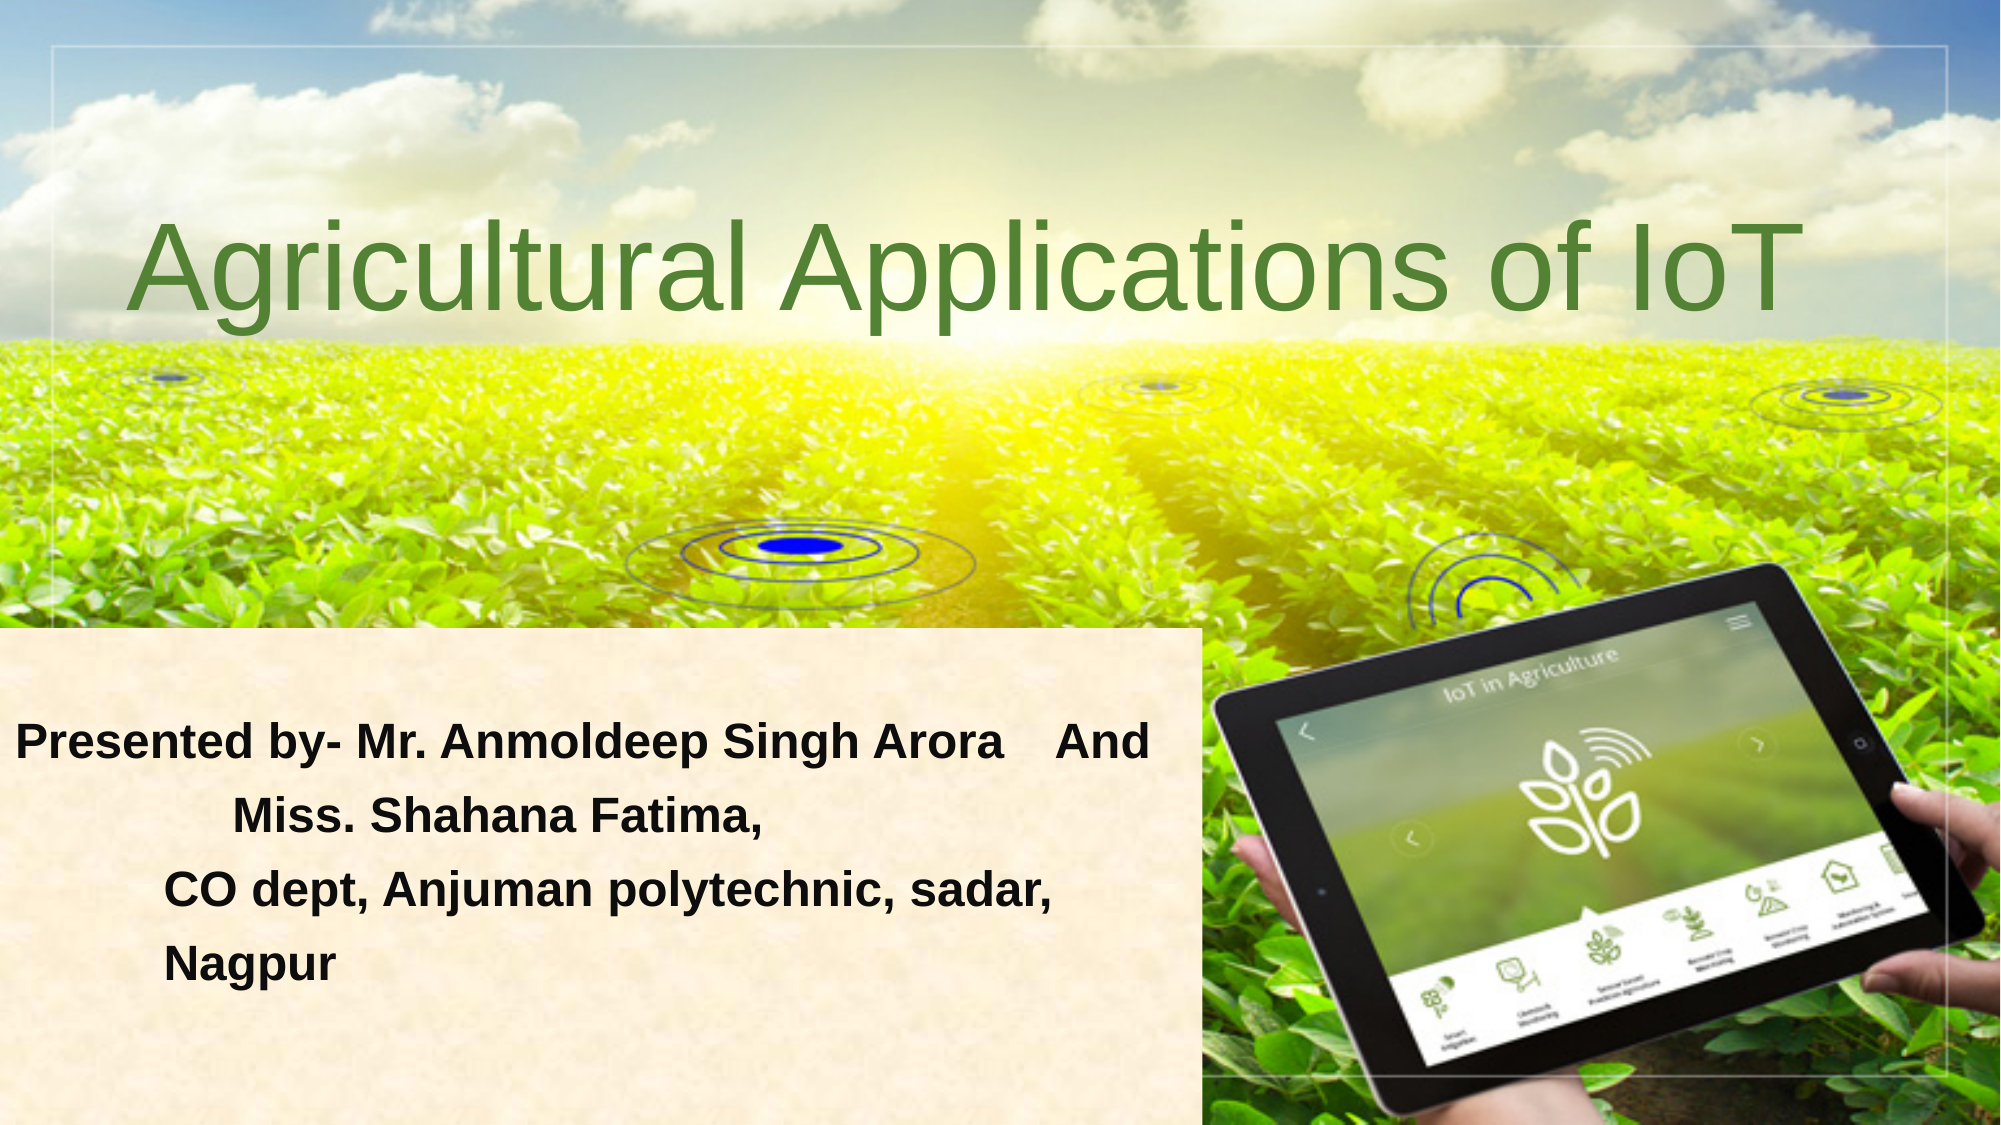

# Agricultural Applications of IoT

Presented by- Mr. Anmoldeep Singh Arora  				And
		     Miss. Shahana Fatima,
	CO dept, Anjuman polytechnic, sadar,
		Nagpur